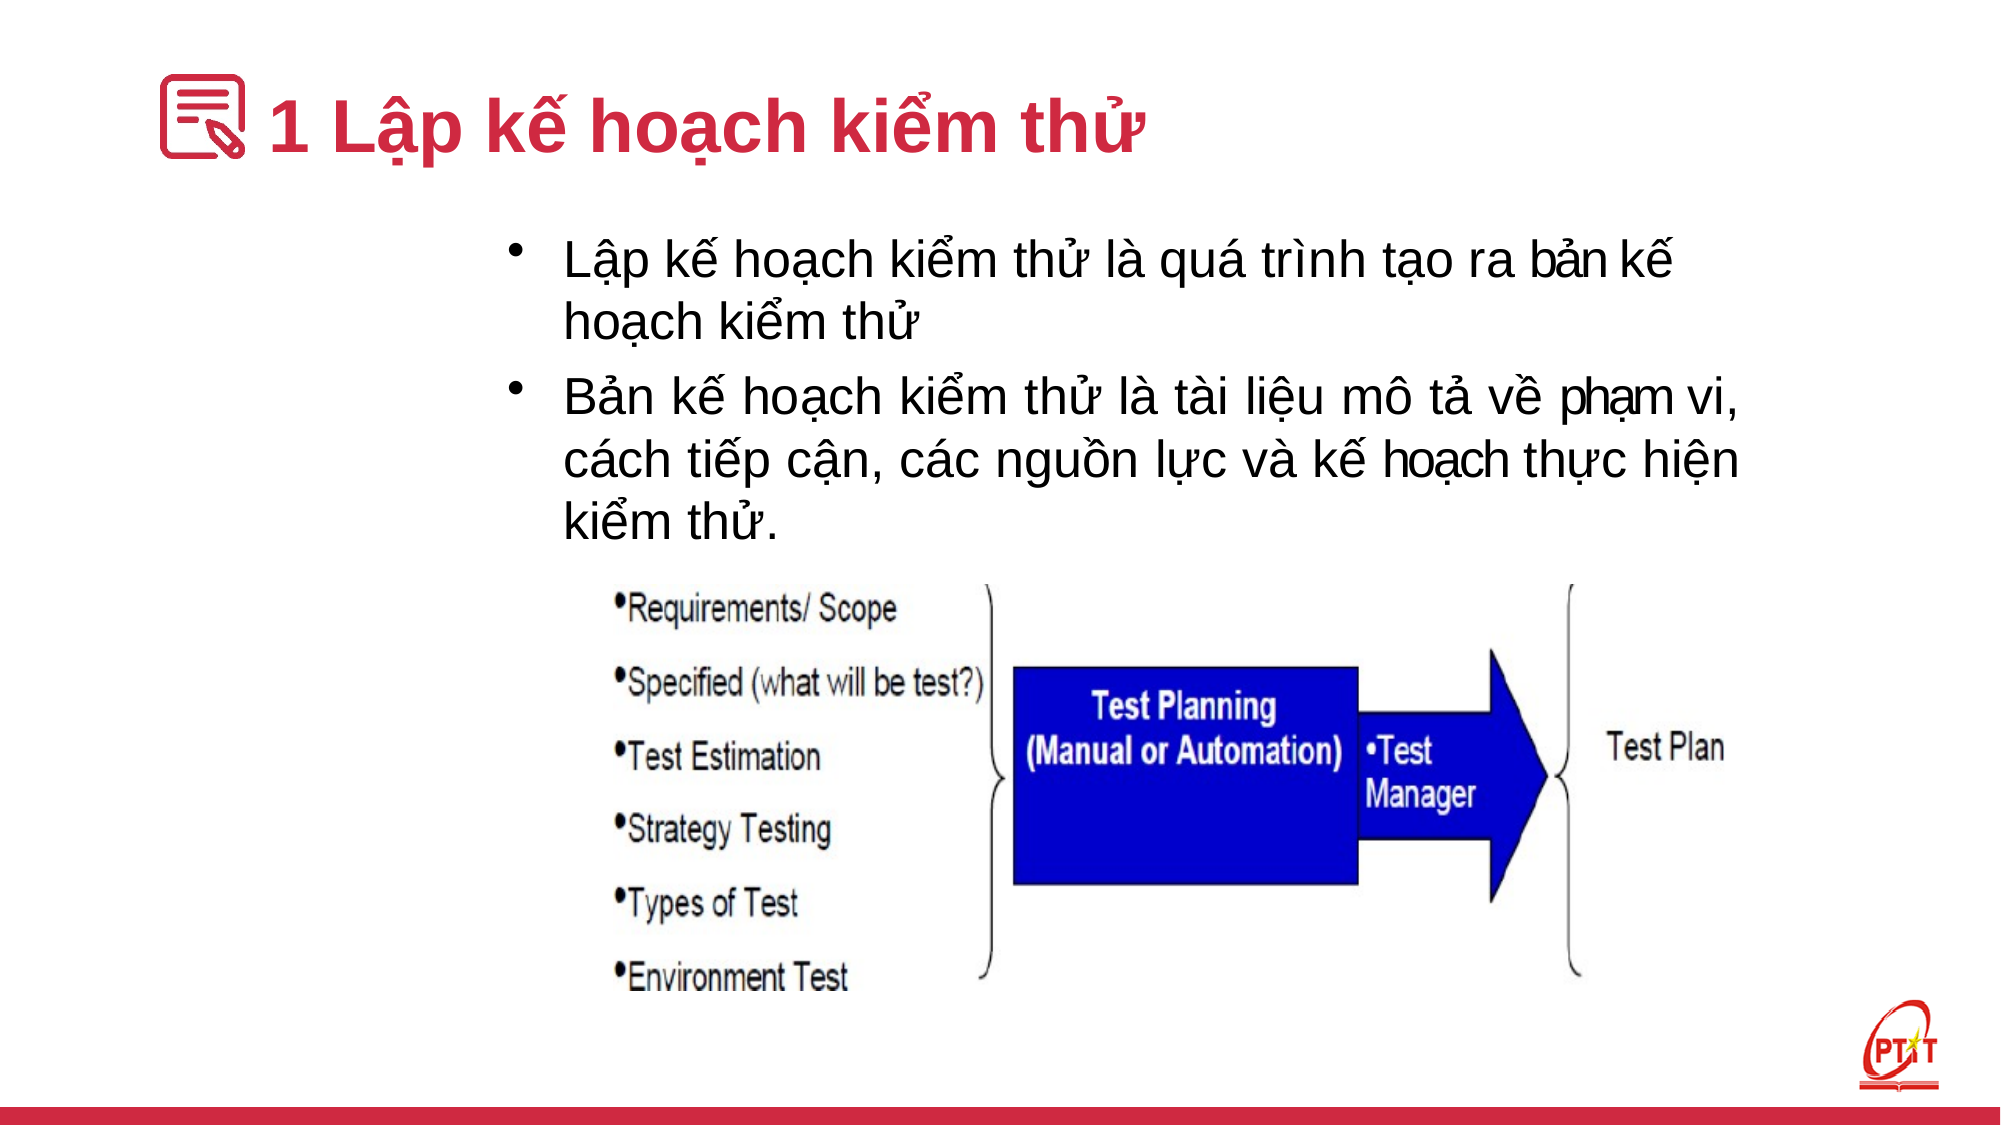

# 1 Lập kế hoạch kiểm thử
Lập kế hoạch kiểm thử là quá trình tạo ra bản kế  hoạch kiểm thử
Bản kế hoạch kiểm thử là tài liệu mô tả về phạm vi,  cách tiếp cận, các nguồn lực và kế hoạch thực hiện  kiểm thử.